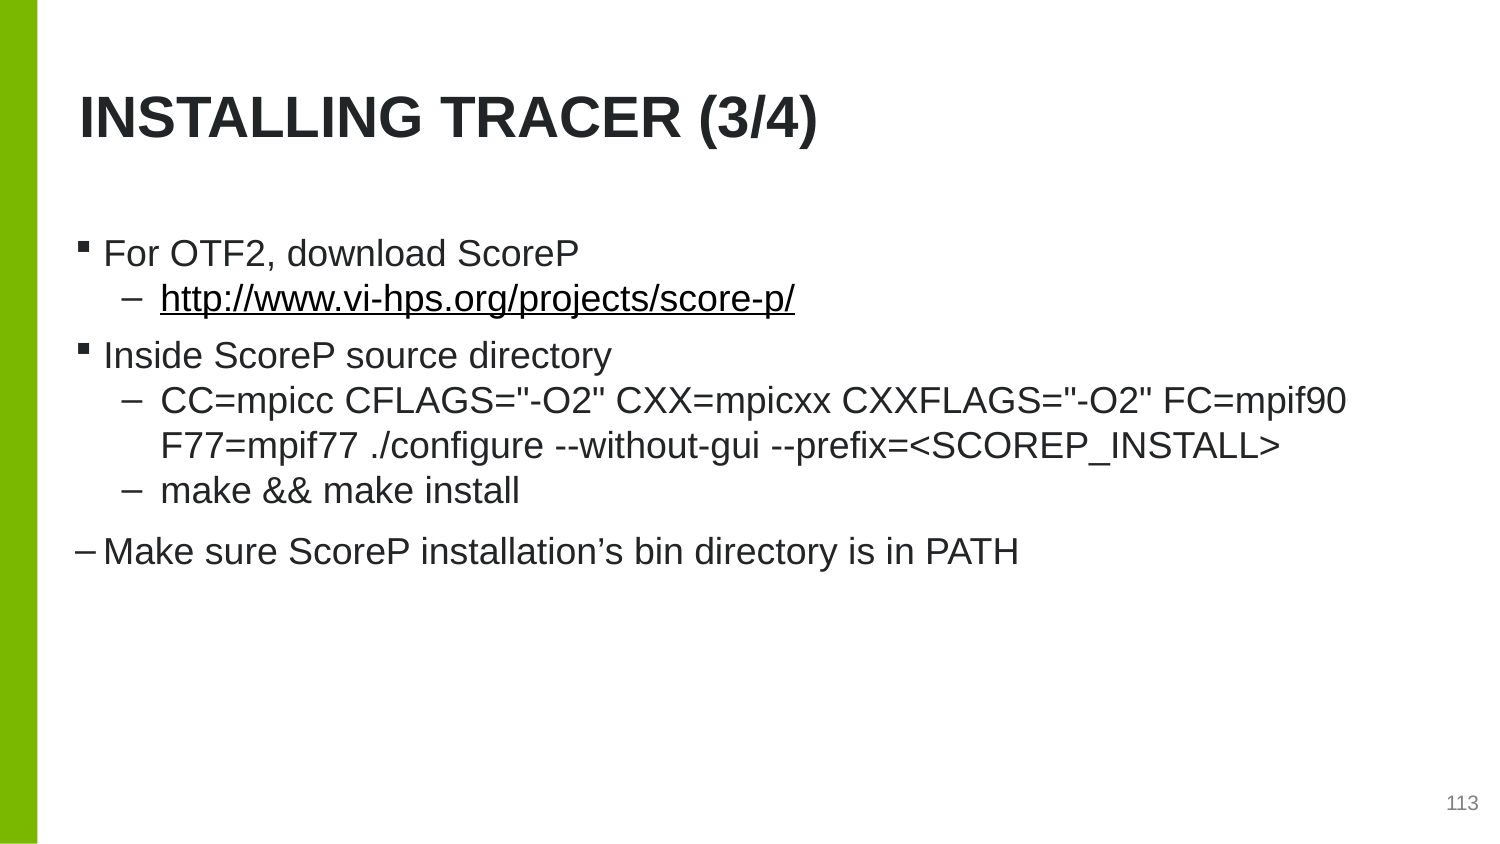

# Installing TraceR (3/4)
For OTF2, download ScoreP
http://www.vi-hps.org/projects/score-p/
Inside ScoreP source directory
CC=mpicc CFLAGS="-O2" CXX=mpicxx CXXFLAGS="-O2" FC=mpif90 F77=mpif77 ./configure --without-gui --prefix=<SCOREP_INSTALL>
make && make install
Make sure ScoreP installation’s bin directory is in PATH
113